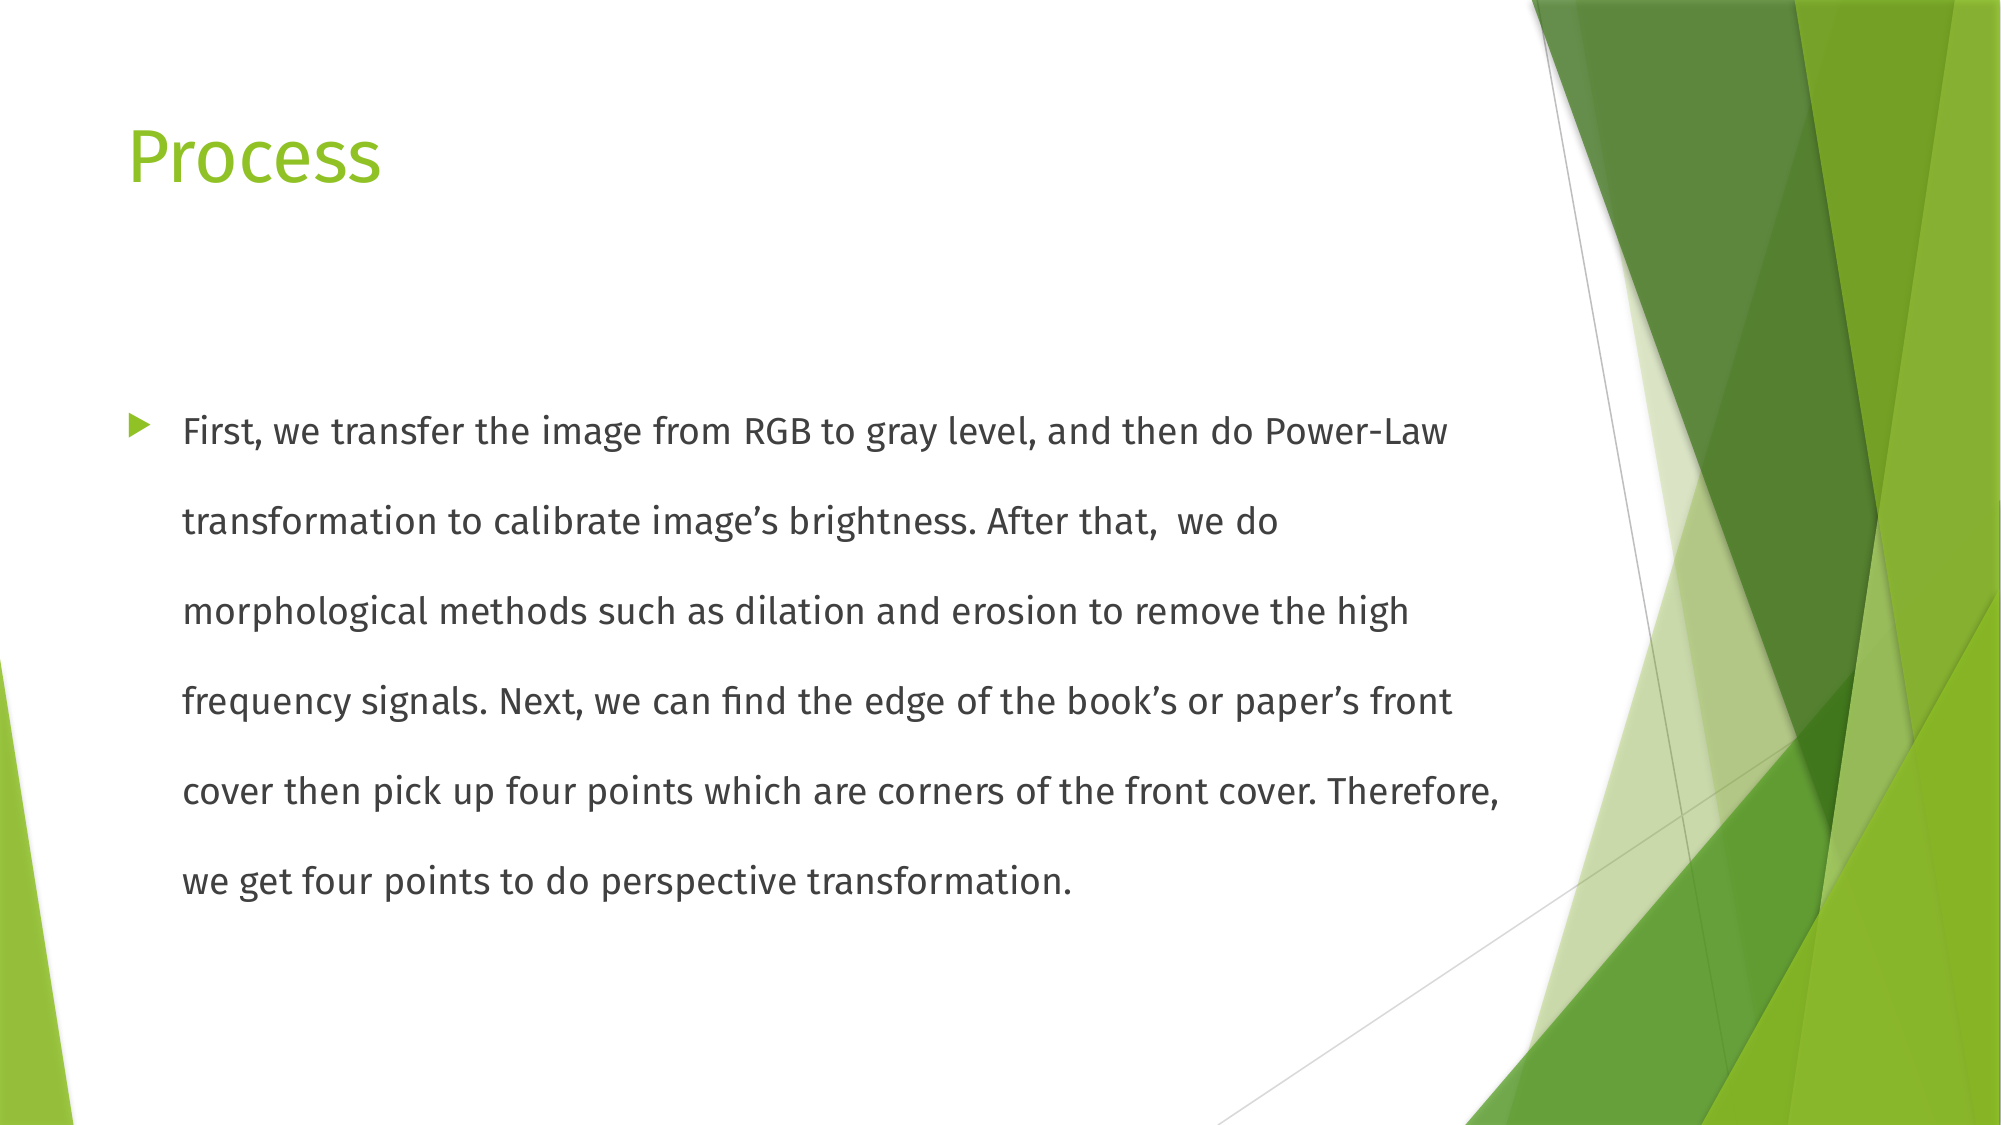

# Process
First, we transfer the image from RGB to gray level, and then do Power-Law transformation to calibrate image’s brightness. After that,  we do morphological methods such as dilation and erosion to remove the high frequency signals. Next, we can find the edge of the book’s or paper’s front cover then pick up four points which are corners of the front cover. Therefore, we get four points to do perspective transformation.